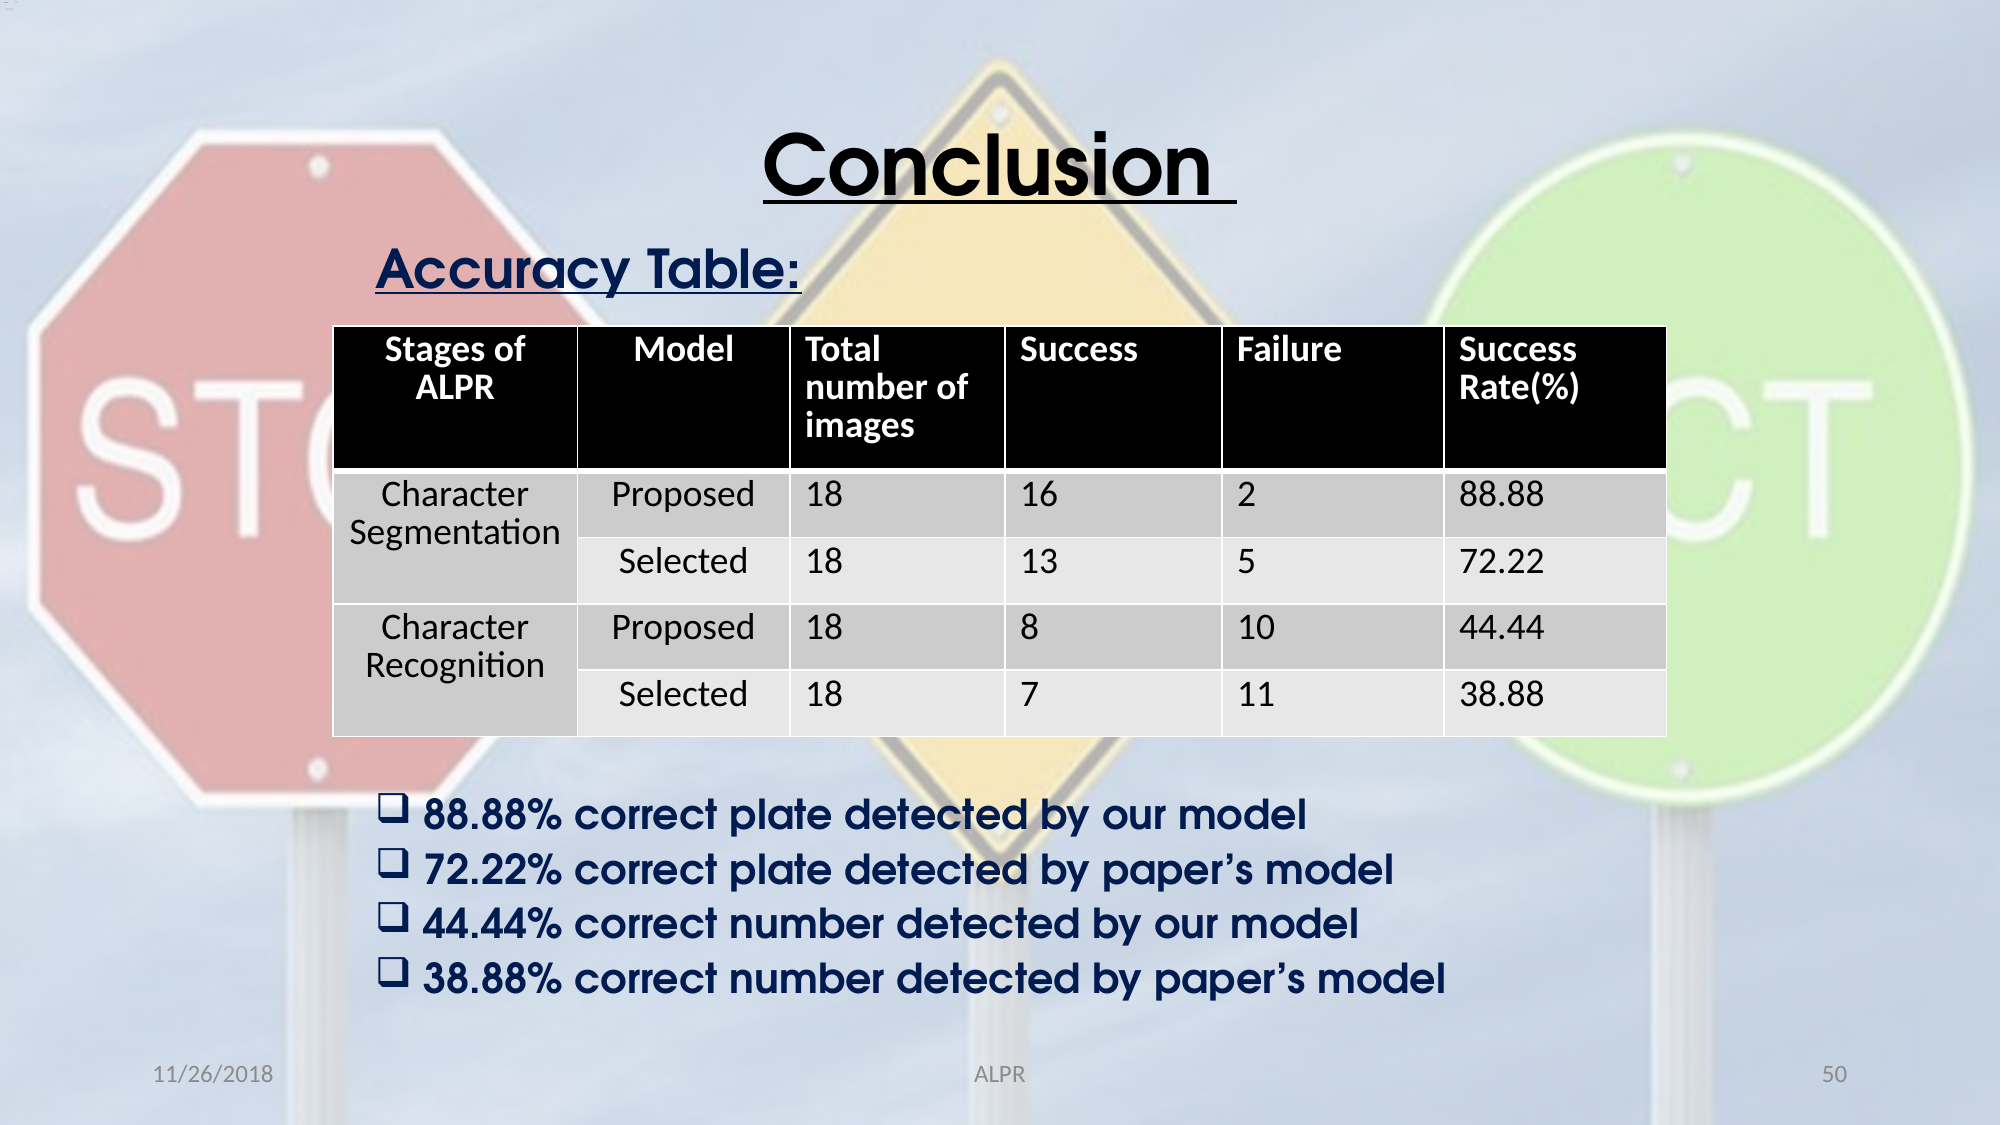

# Conclusion
Accuracy Table:

 88.88% correct plate detected by our model
 72.22% correct plate detected by paper’s model
 44.44% correct number detected by our model
 38.88% correct number detected by paper’s model

| Stages of ALPR | Model | Total number of images | Success | Failure | Success Rate(%) |
| --- | --- | --- | --- | --- | --- |
| Character Segmentation | Proposed | 18 | 16 | 2 | 88.88 |
|  | Selected | 18 | 13 | 5 | 72.22 |
| Character Recognition | Proposed | 18 | 8 | 10 | 44.44 |
|  | Selected | 18 | 7 | 11 | 38.88 |
11/26/2018
ALPR
50